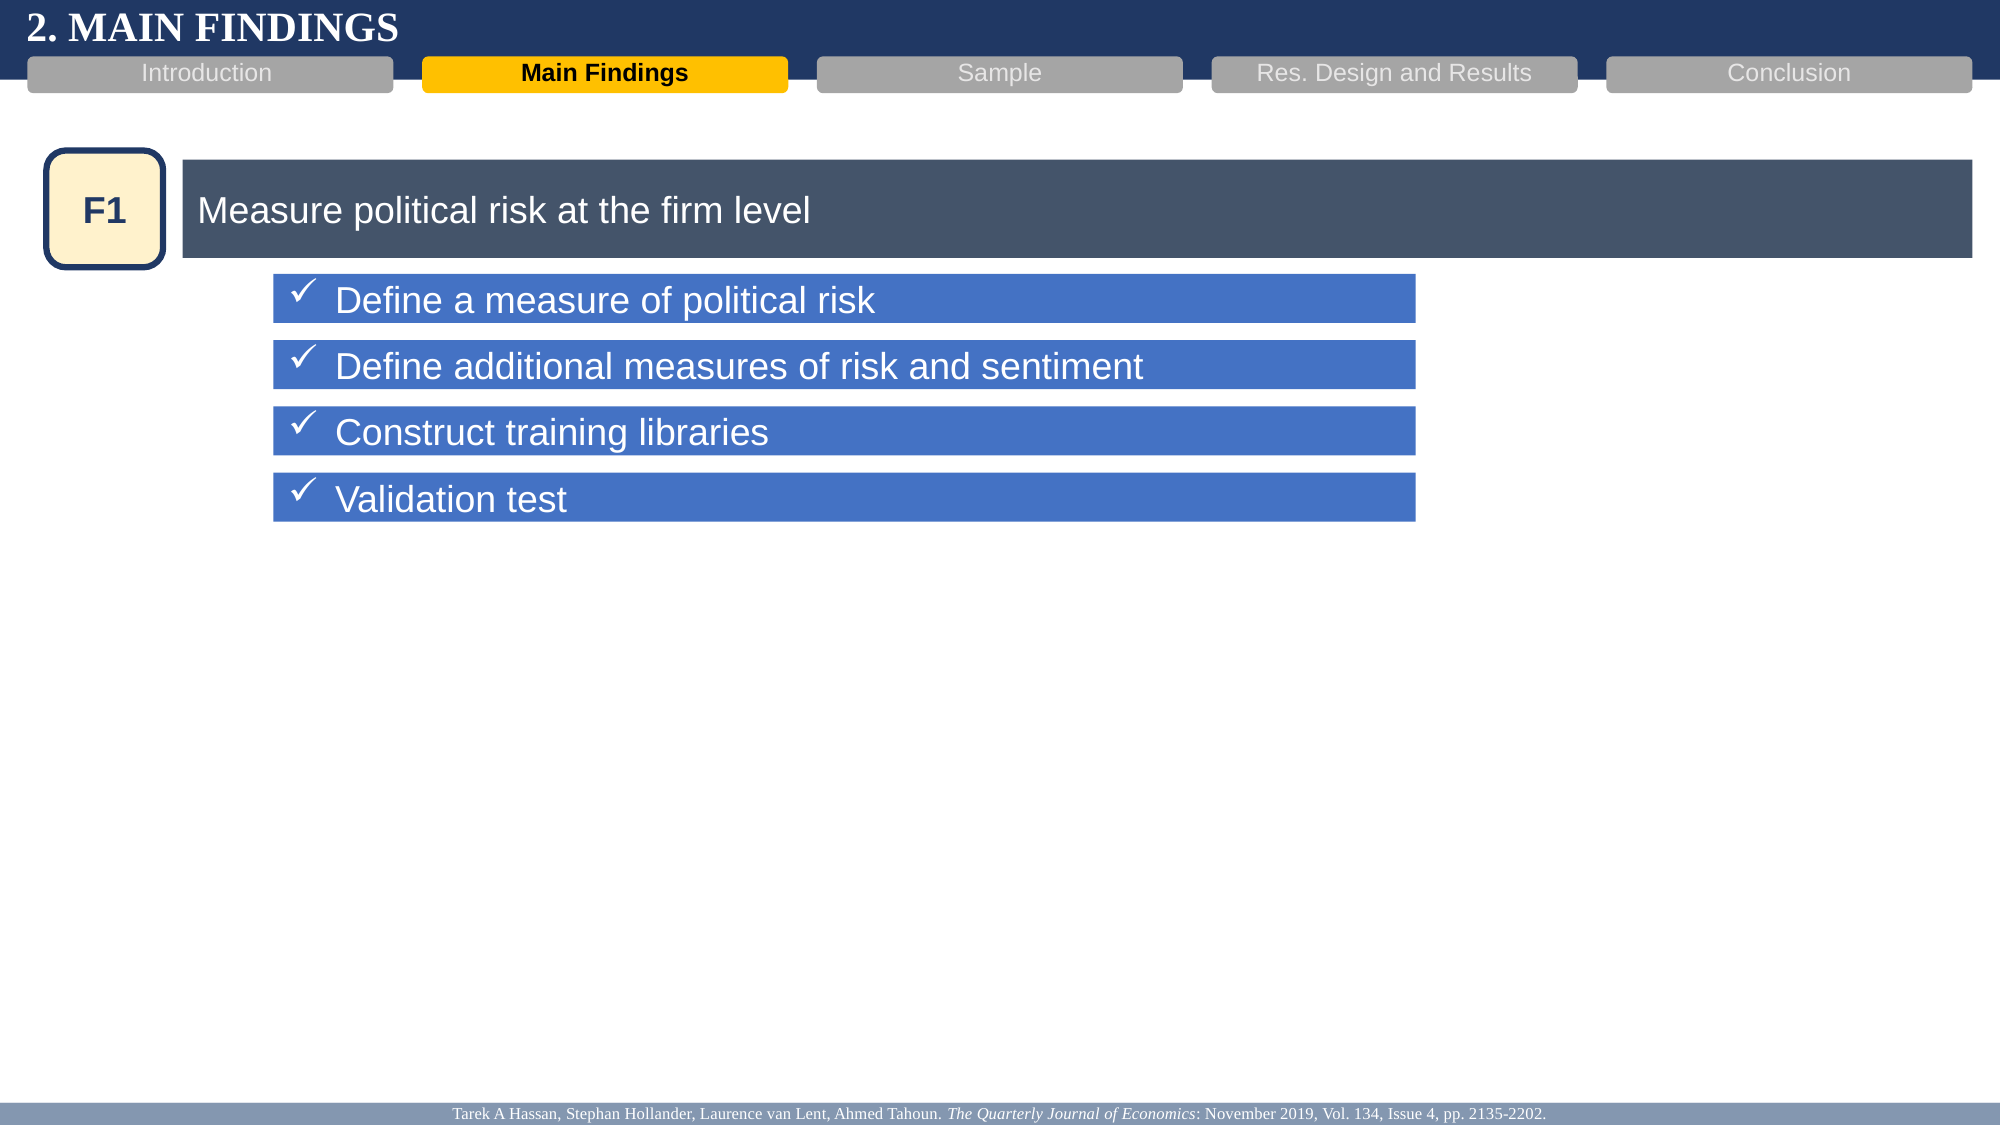

2. MAIN FINDINGS

Introduction
Main Findings
Sample
Res. Design and Results
Conclusion

F1
Measure political risk at the firm level
Define a measure of political risk
Define additional measures of risk and sentiment
Construct training libraries
Validation test
Tarek A Hassan, Stephan Hollander, Laurence van Lent, Ahmed Tahoun. The Quarterly Journal of Economics: November 2019, Vol. 134, Issue 4, pp. 2135-2202.